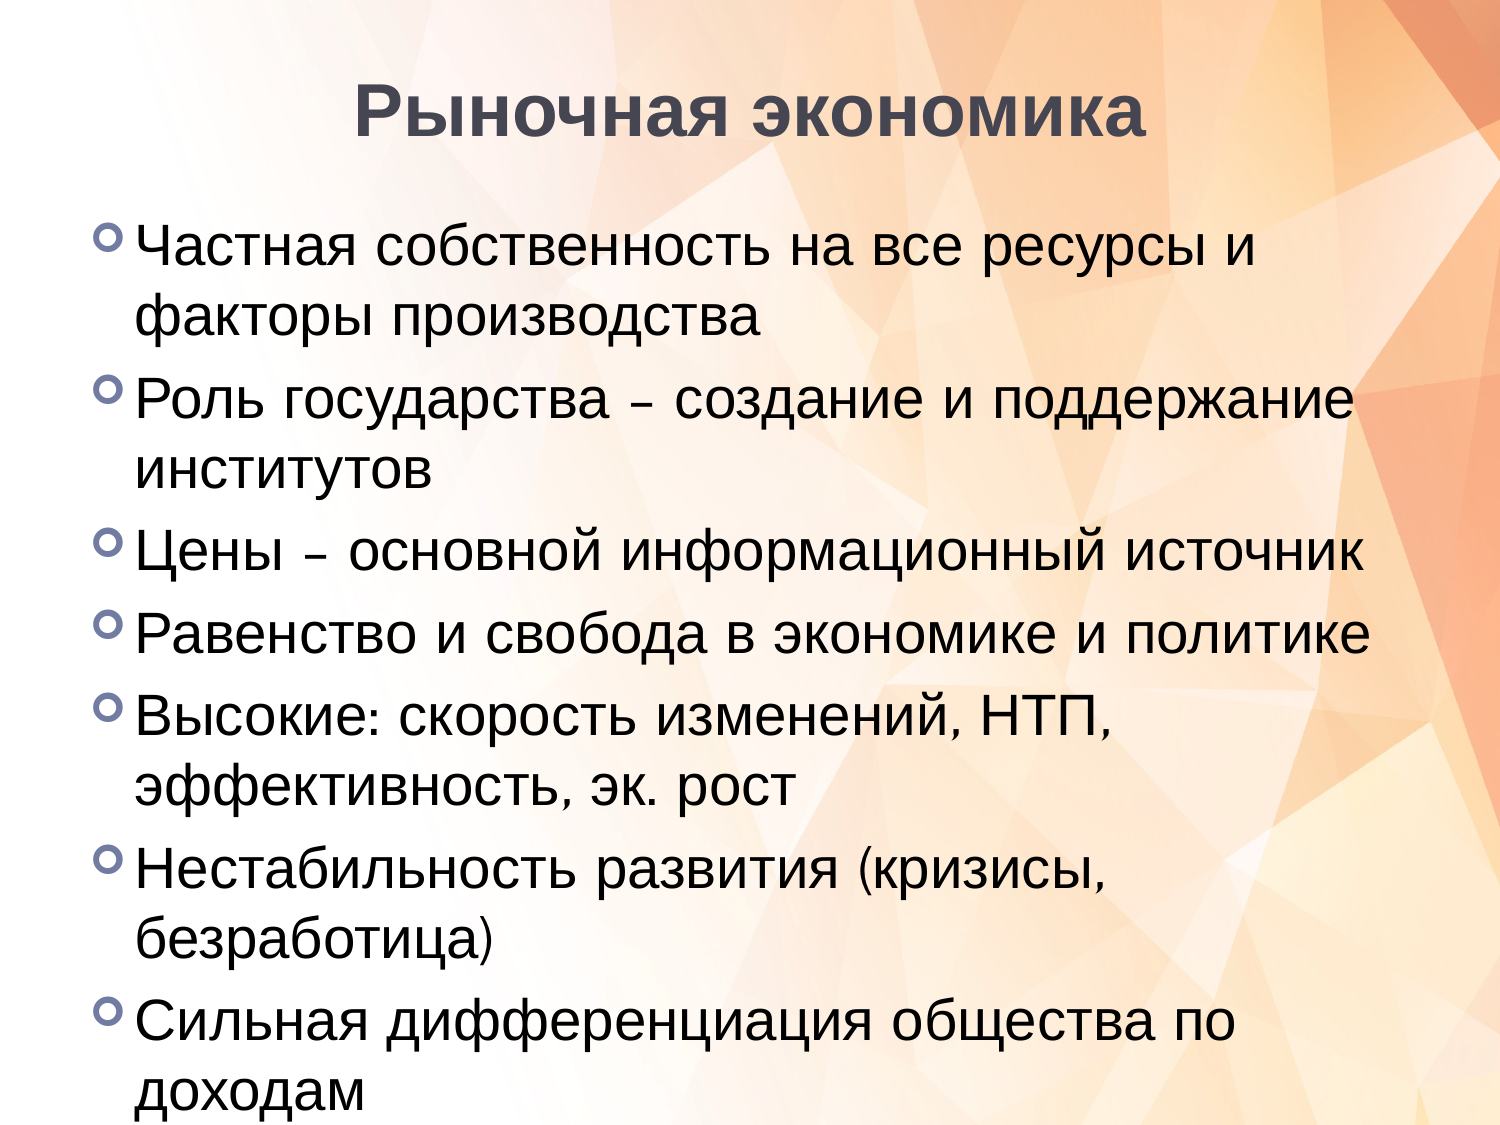

# Рыночная экономика
Частная собственность на все ресурсы и факторы производства
Роль государства – создание и поддержание институтов
Цены – основной информационный источник
Равенство и свобода в экономике и политике
Высокие: скорость изменений, НТП, эффективность, эк. рост
Нестабильность развития (кризисы, безработица)
Сильная дифференциация общества по доходам